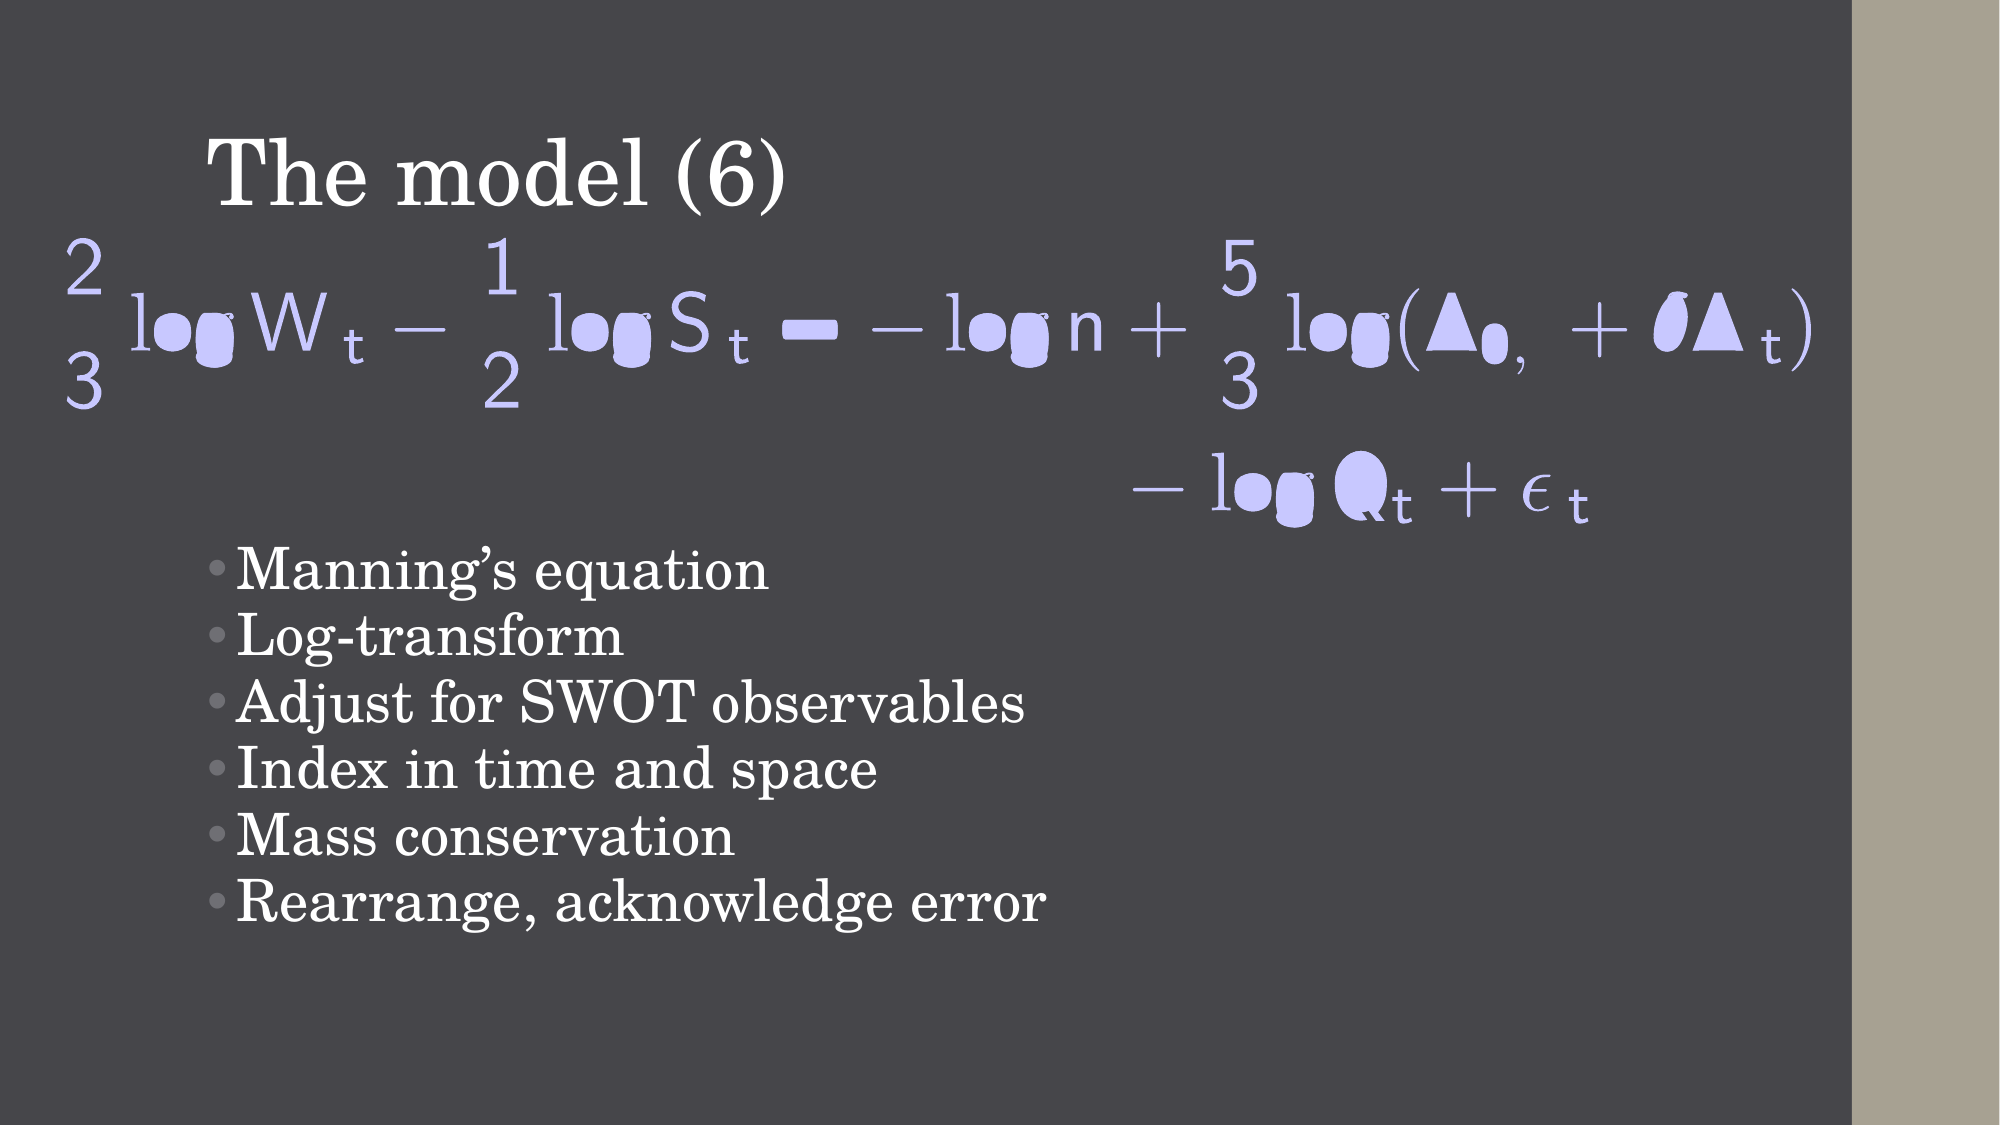

The model (6)

Manning’s equation
Log-transform
Adjust for SWOT observables
Index in time and space
Mass conservation
Rearrange, acknowledge error